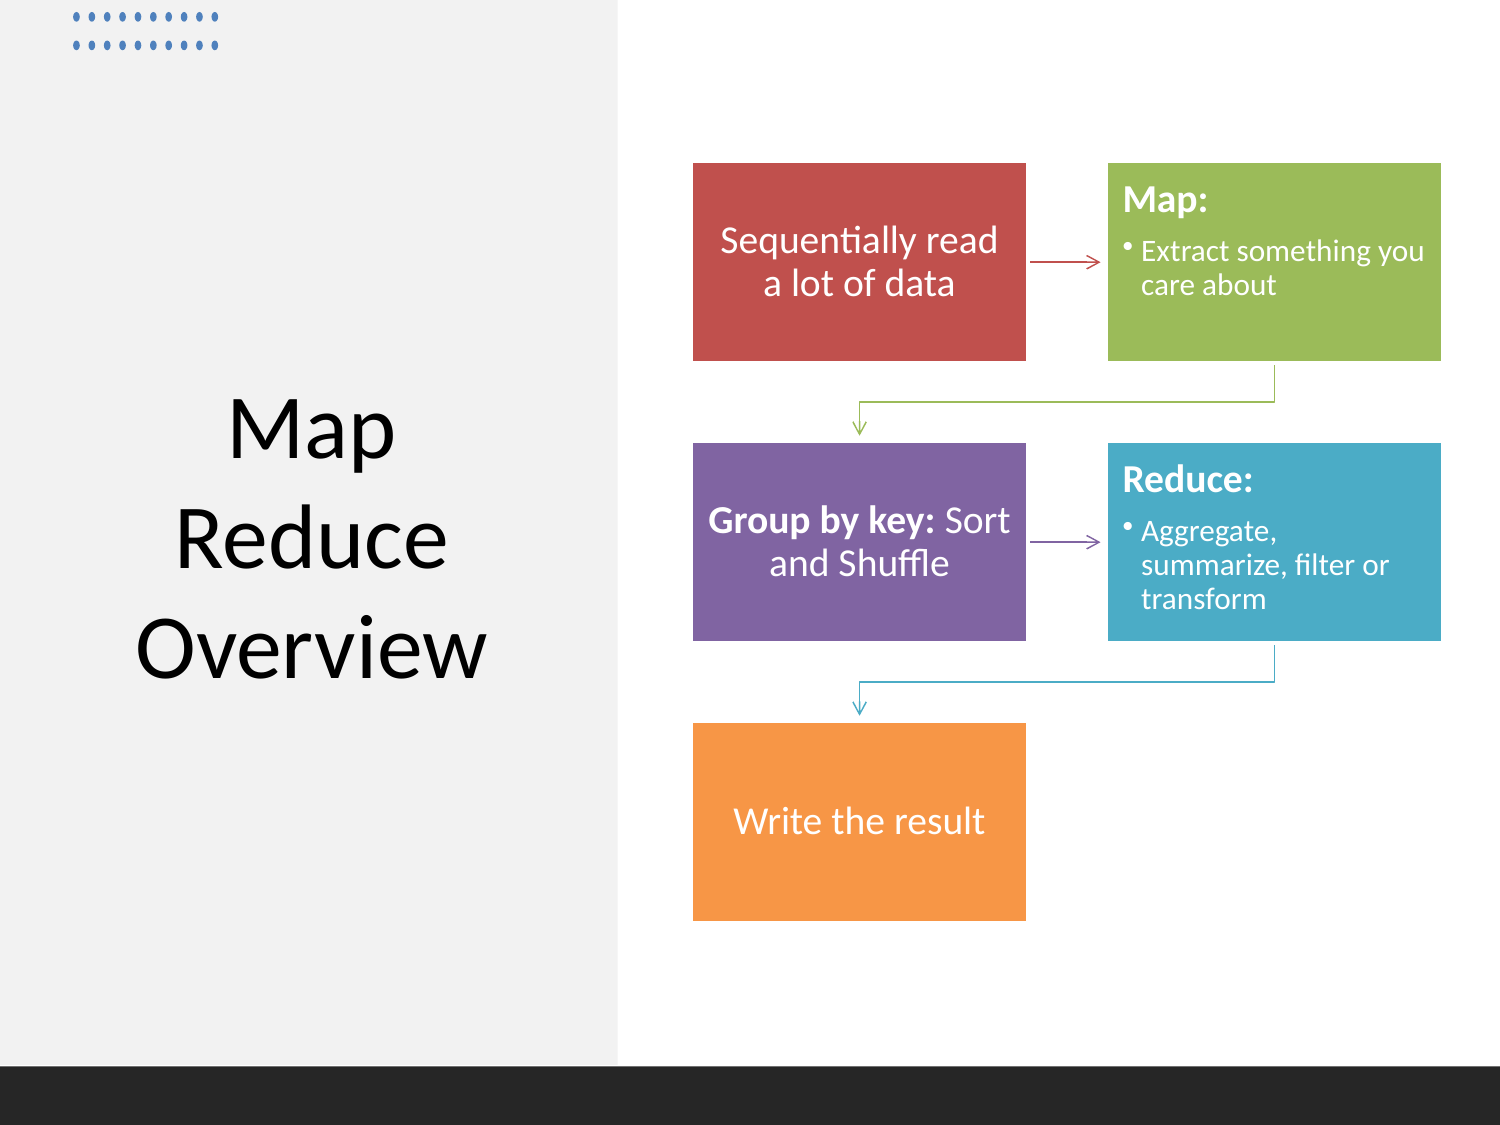

Sequentially read a lot of data

Map:
Extract something you care about

Group by key: Sort and Shuffle

Reduce:
Aggregate, summarize, filter or transform
Write the result
# Map Reduce Overview